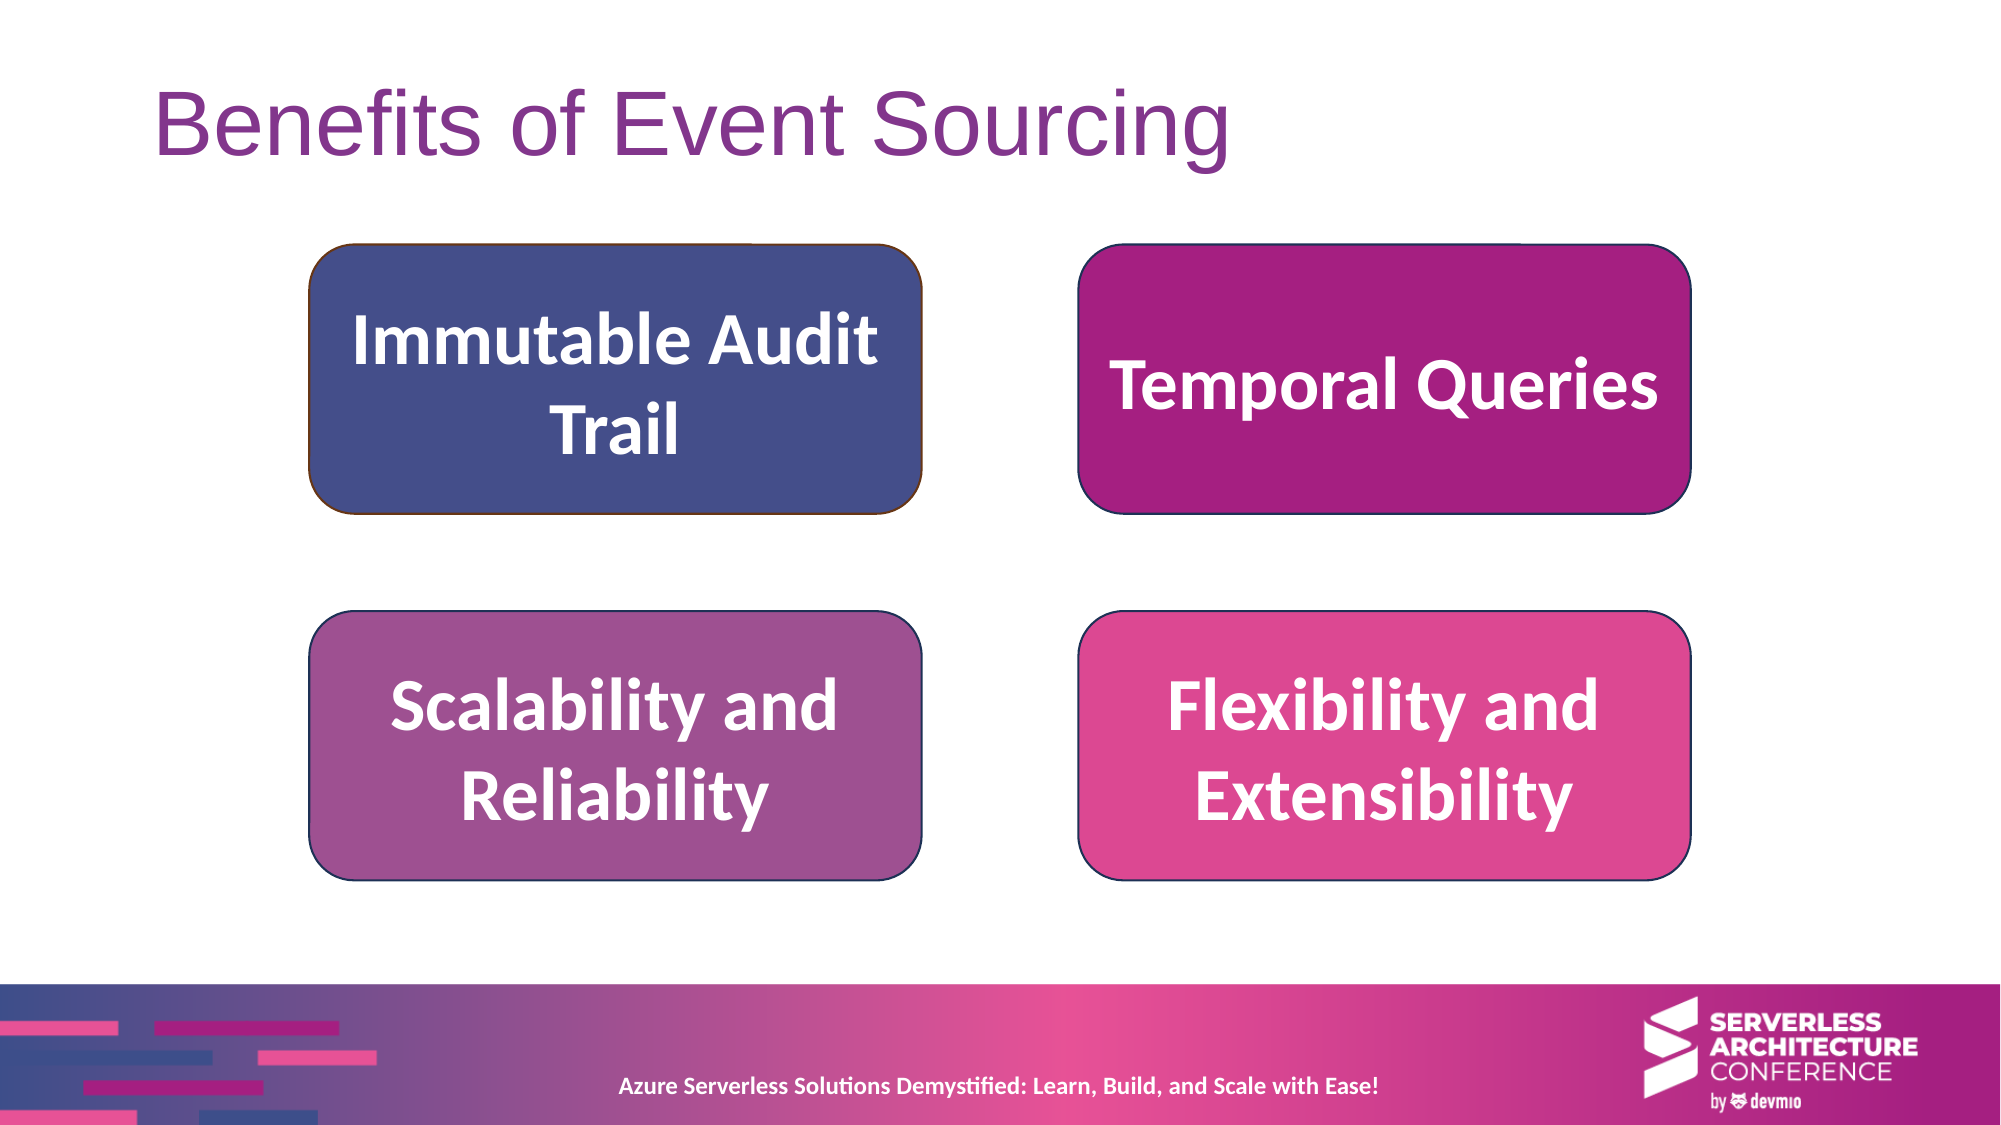

# Benefits of Event Sourcing
Immutable Audit Trail
Temporal Queries
Flexibility and Extensibility
Scalability and Reliability